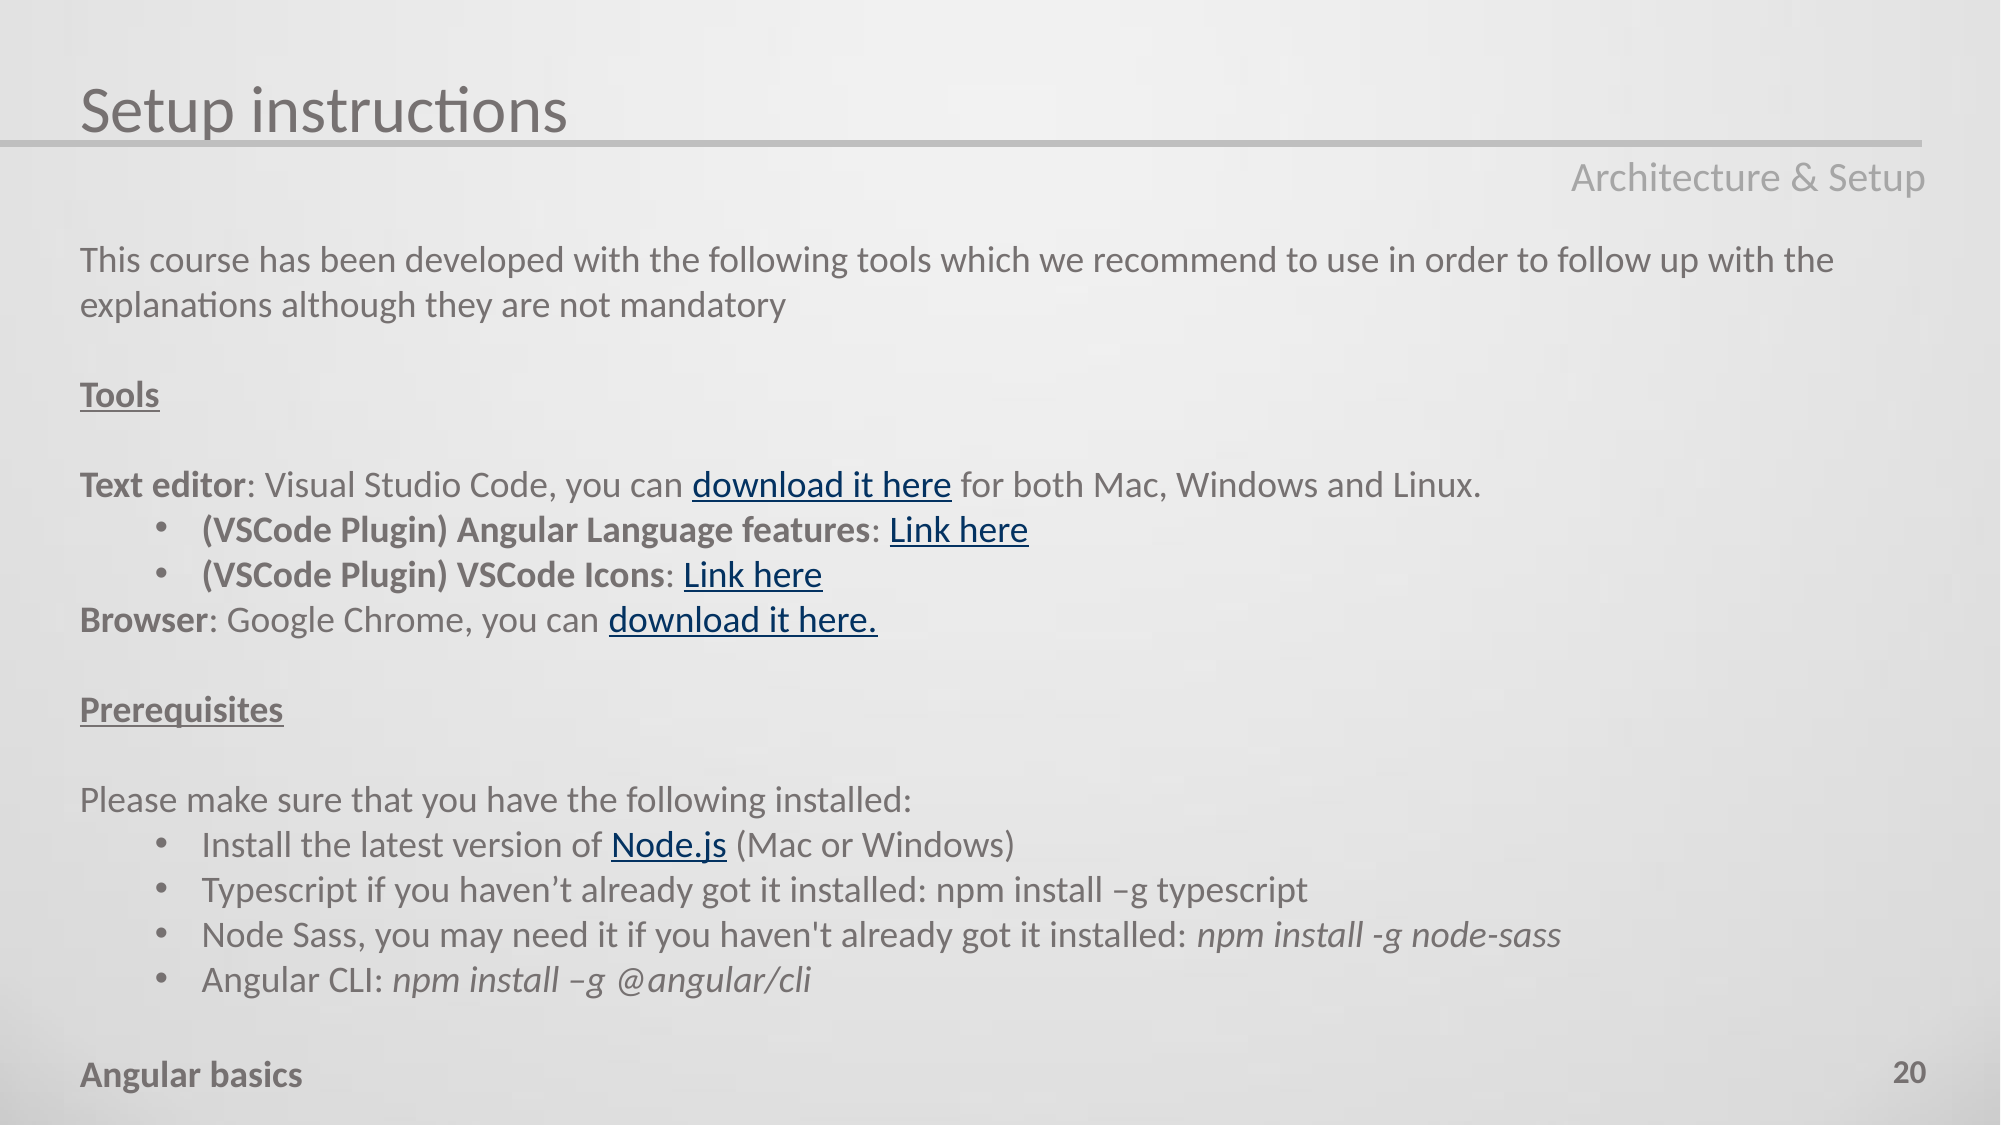

Setup instructions
Architecture & Setup
This course has been developed with the following tools which we recommend to use in order to follow up with the explanations although they are not mandatory

Tools

Text editor: Visual Studio Code, you can download it here for both Mac, Windows and Linux.
(VSCode Plugin) Angular Language features: Link here
(VSCode Plugin) VSCode Icons: Link here
Browser: Google Chrome, you can download it here.

Prerequisites

Please make sure that you have the following installed:
Install the latest version of Node.js (Mac or Windows)
Typescript if you haven’t already got it installed: npm install –g typescript
Node Sass, you may need it if you haven't already got it installed: npm install -g node-sass
Angular CLI: npm install –g @angular/cli

20
Angular basics